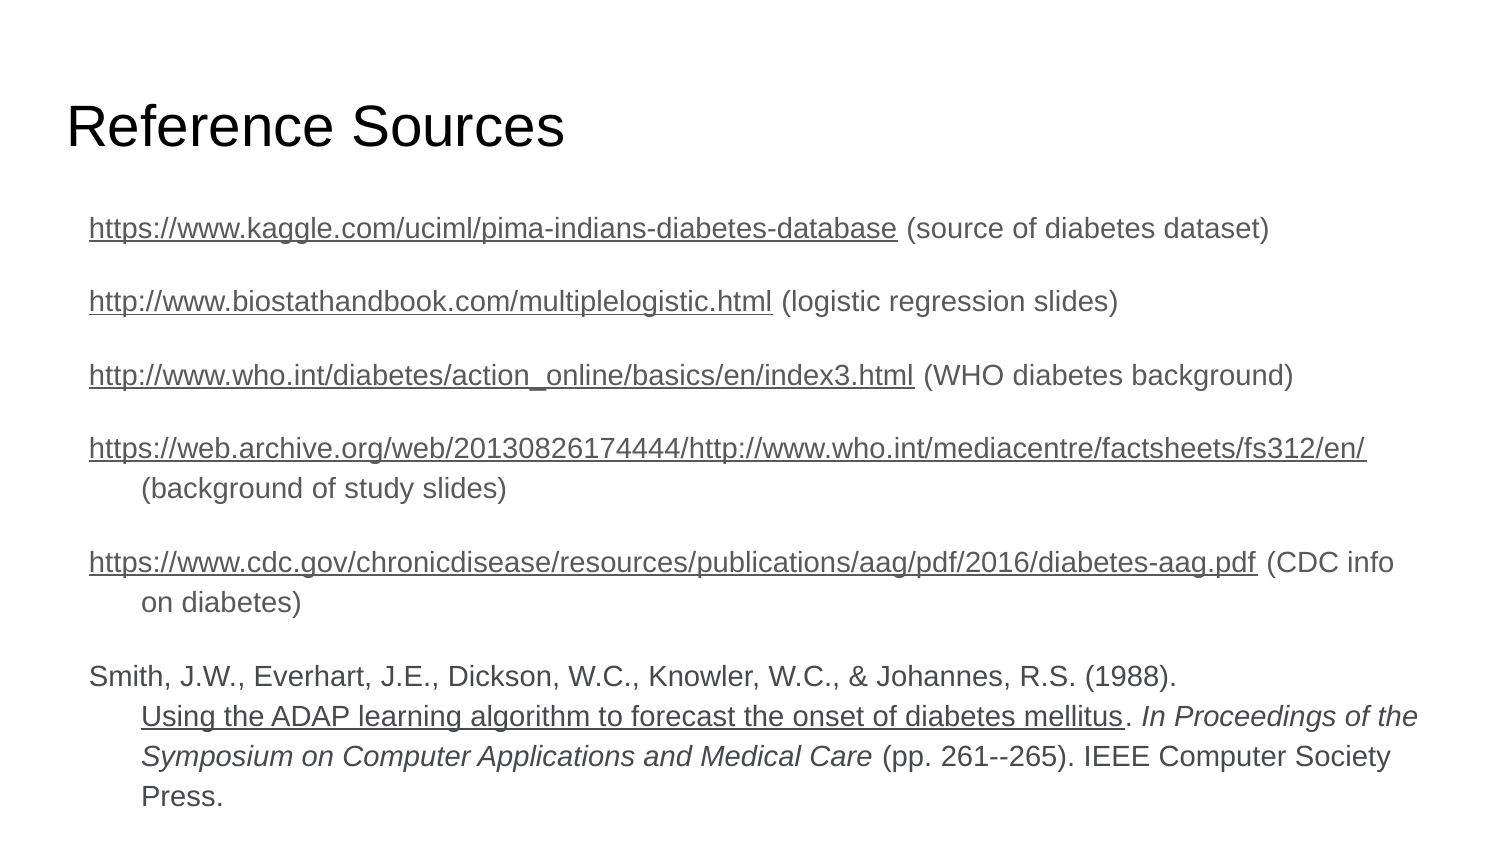

# Reference Sources

https://www.kaggle.com/uciml/pima-indians-diabetes-database (source of diabetes dataset)
http://www.biostathandbook.com/multiplelogistic.html (logistic regression slides)
http://www.who.int/diabetes/action_online/basics/en/index3.html (WHO diabetes background)
https://web.archive.org/web/20130826174444/http://www.who.int/mediacentre/factsheets/fs312/en/ (background of study slides)
https://www.cdc.gov/chronicdisease/resources/publications/aag/pdf/2016/diabetes-aag.pdf (CDC info on diabetes)
Smith, J.W., Everhart, J.E., Dickson, W.C., Knowler, W.C., & Johannes, R.S. (1988). Using the ADAP learning algorithm to forecast the onset of diabetes mellitus. In Proceedings of the Symposium on Computer Applications and Medical Care (pp. 261--265). IEEE Computer Society Press.